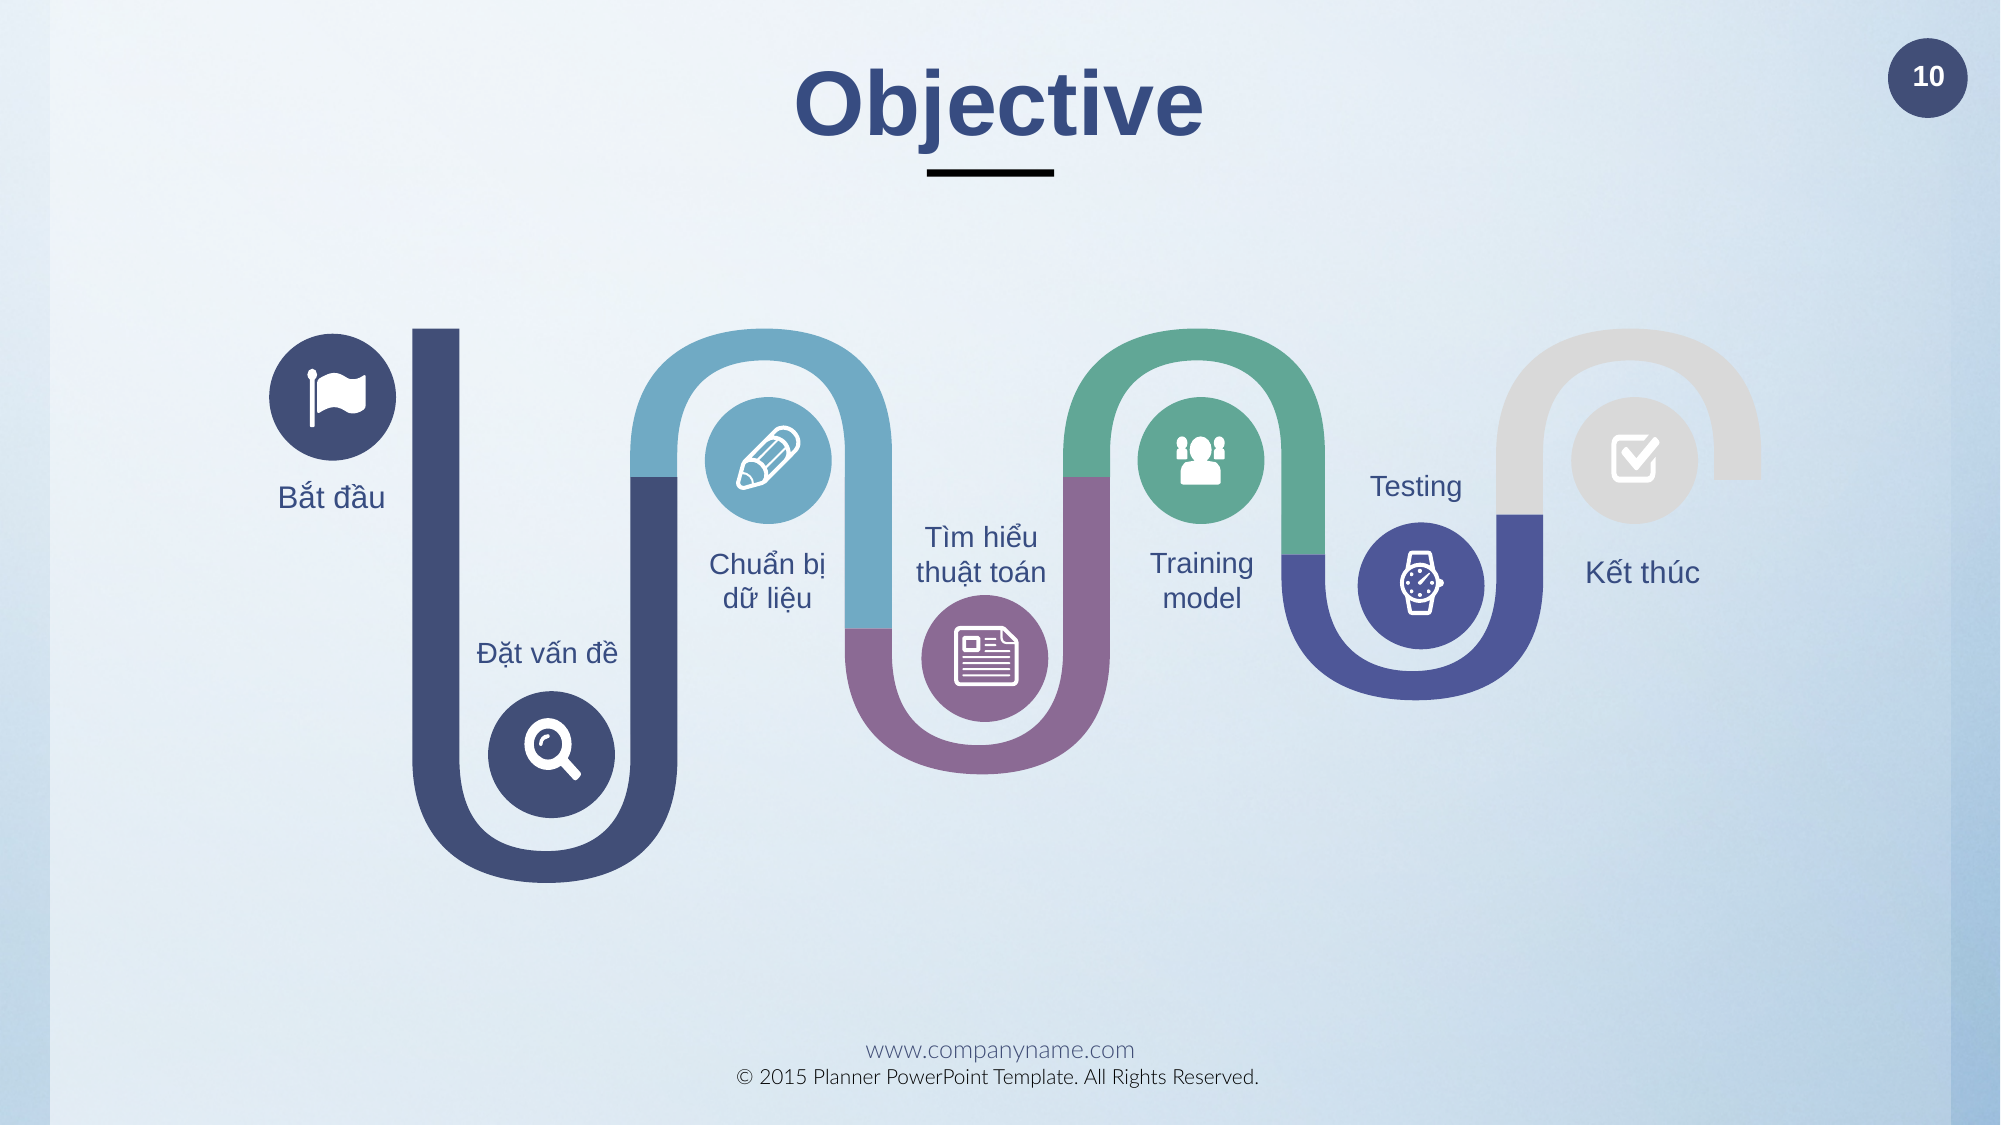

Objective

Testing
Bắt đầu

Tìm hiểu thuật toán

Training model
Chuẩn bị dữ liệu
Kết thúc

Đặt vấn đề